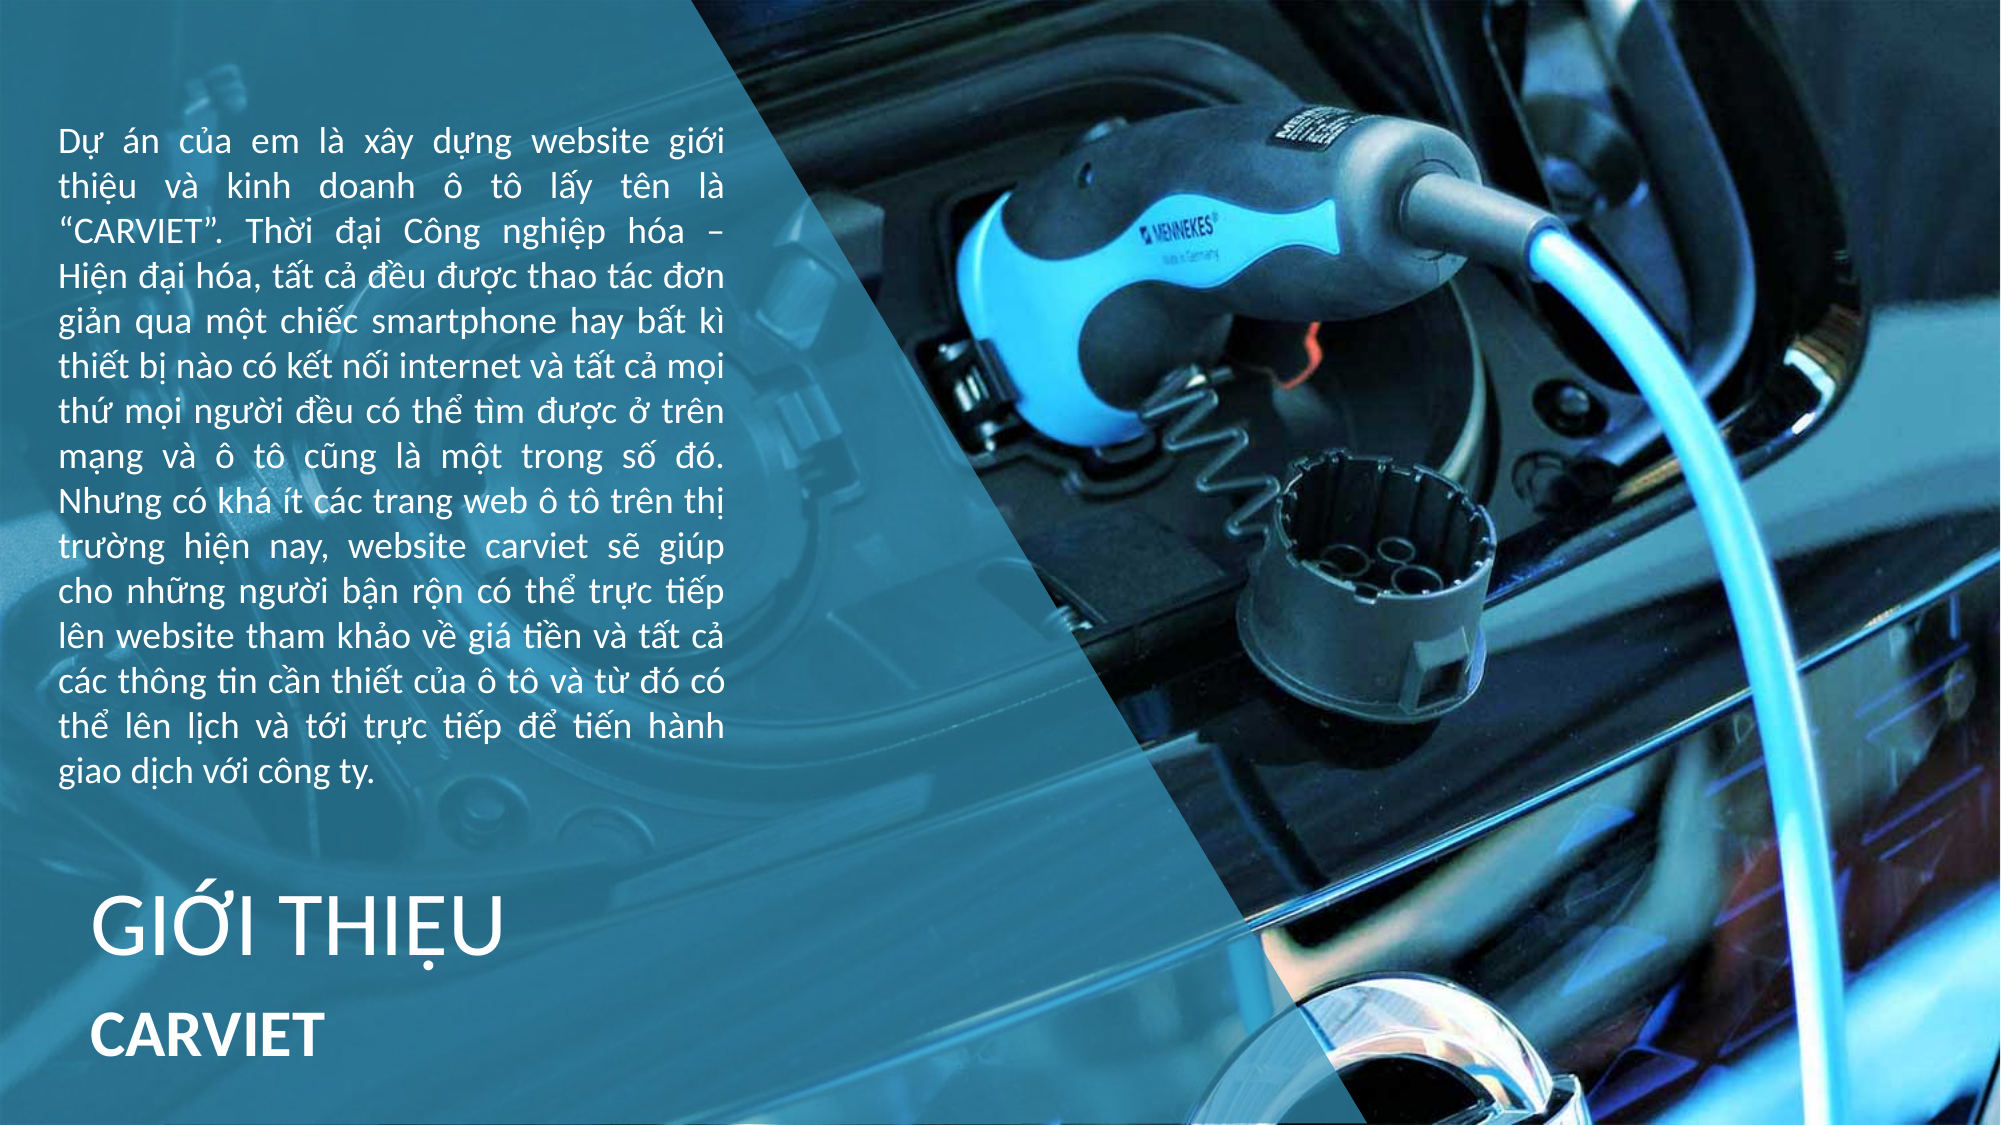

Dự án của em là xây dựng website giới thiệu và kinh doanh ô tô lấy tên là “CARVIET”. Thời đại Công nghiệp hóa – Hiện đại hóa, tất cả đều được thao tác đơn giản qua một chiếc smartphone hay bất kì thiết bị nào có kết nối internet và tất cả mọi thứ mọi người đều có thể tìm được ở trên mạng và ô tô cũng là một trong số đó. Nhưng có khá ít các trang web ô tô trên thị trường hiện nay, website carviet sẽ giúp cho những người bận rộn có thể trực tiếp lên website tham khảo về giá tiền và tất cả các thông tin cần thiết của ô tô và từ đó có thể lên lịch và tới trực tiếp để tiến hành giao dịch với công ty.
GIỚI THIỆU
CARVIET